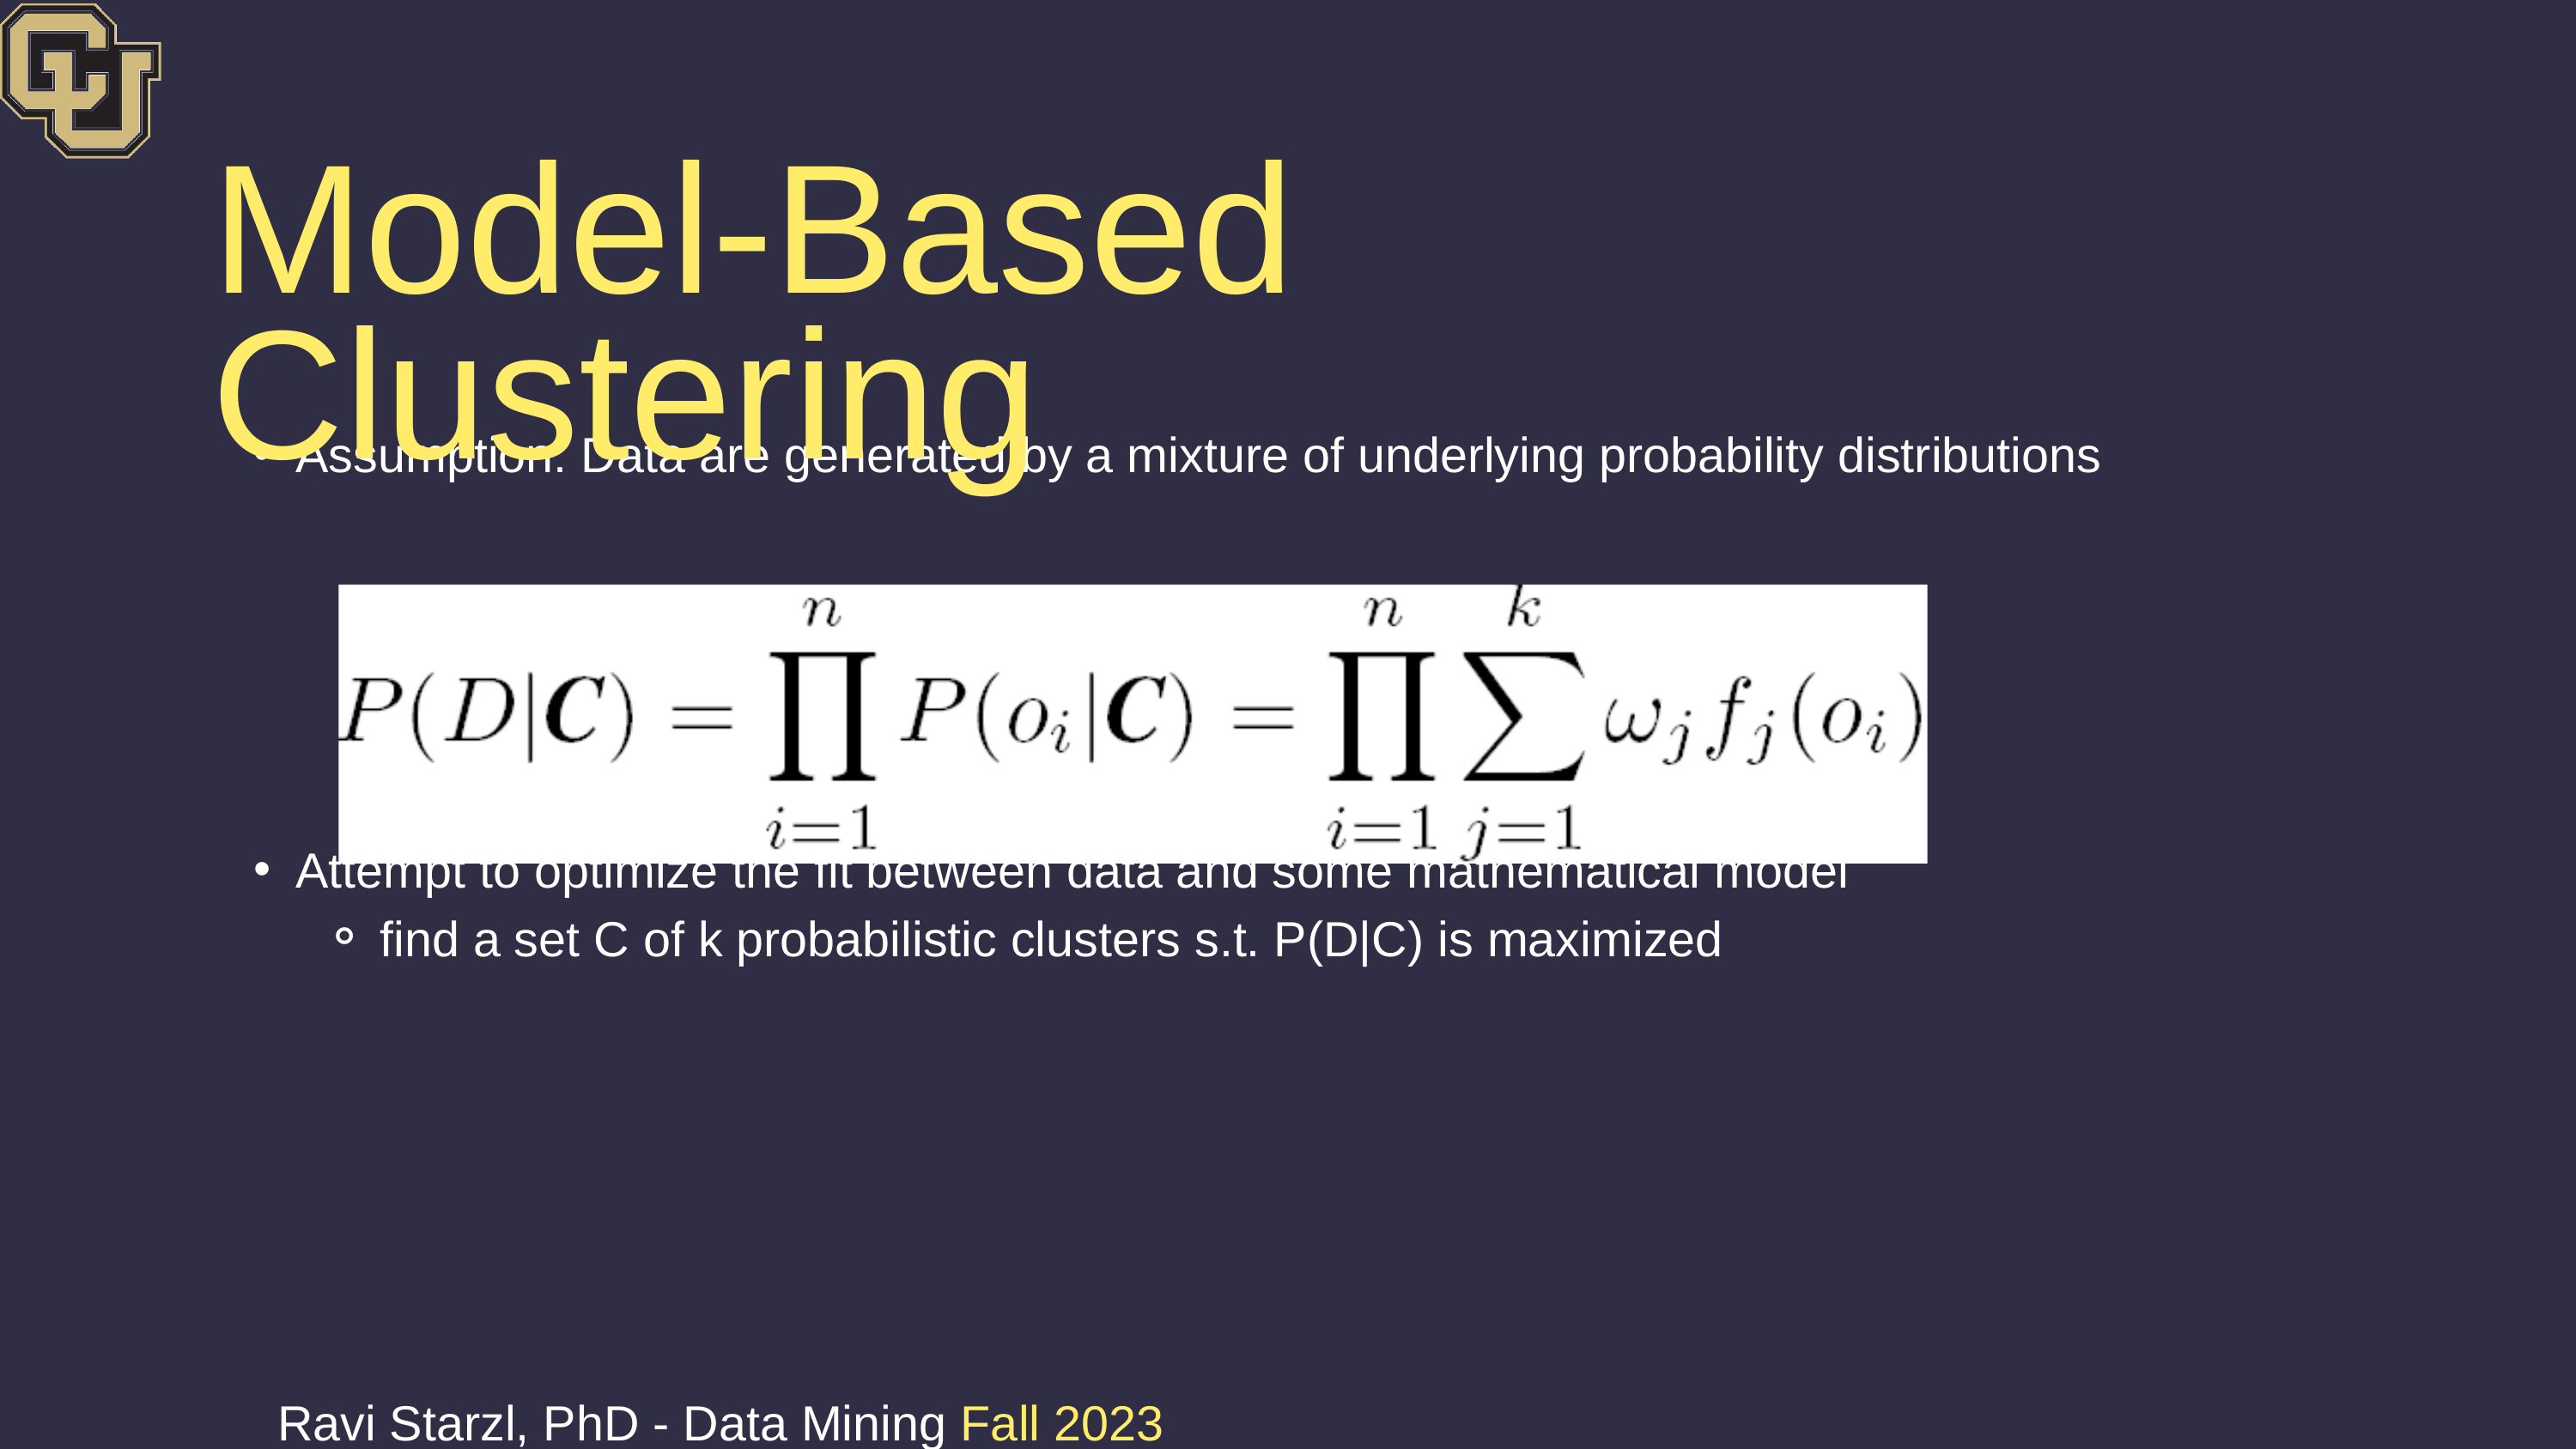

Model-Based Clustering
Assumption: Data are generated by a mixture of underlying probability distributions

Attempt to optimize the fit between data and some mathematical model
find a set C of k probabilistic clusters s.t. P(D|C) is maximized

Ravi Starzl, PhD - Data Mining Fall 2023